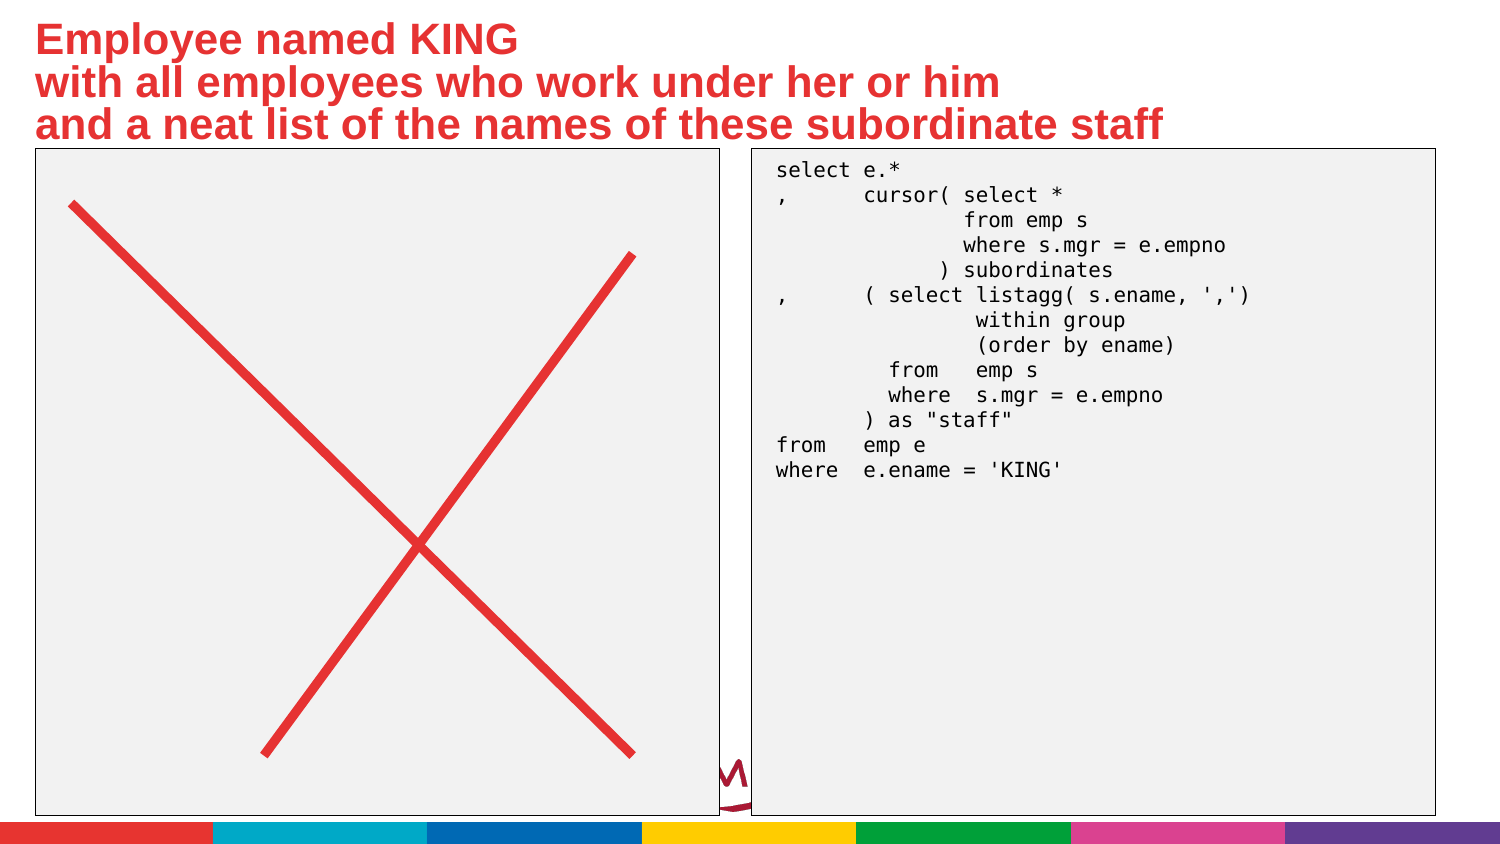

# Employee named KING with all employees who work under her or him and a neat list of the names of these subordinate staff

select e.*
,      cursor( select *
               from emp s
               where s.mgr = e.empno
             ) subordinates
,      ( select listagg( s.ename, ',')
                within group
                (order by ename)
         from   emp s
         where  s.mgr = e.empno
       ) as "staff"
from   emp e
where  e.ename = 'KING'